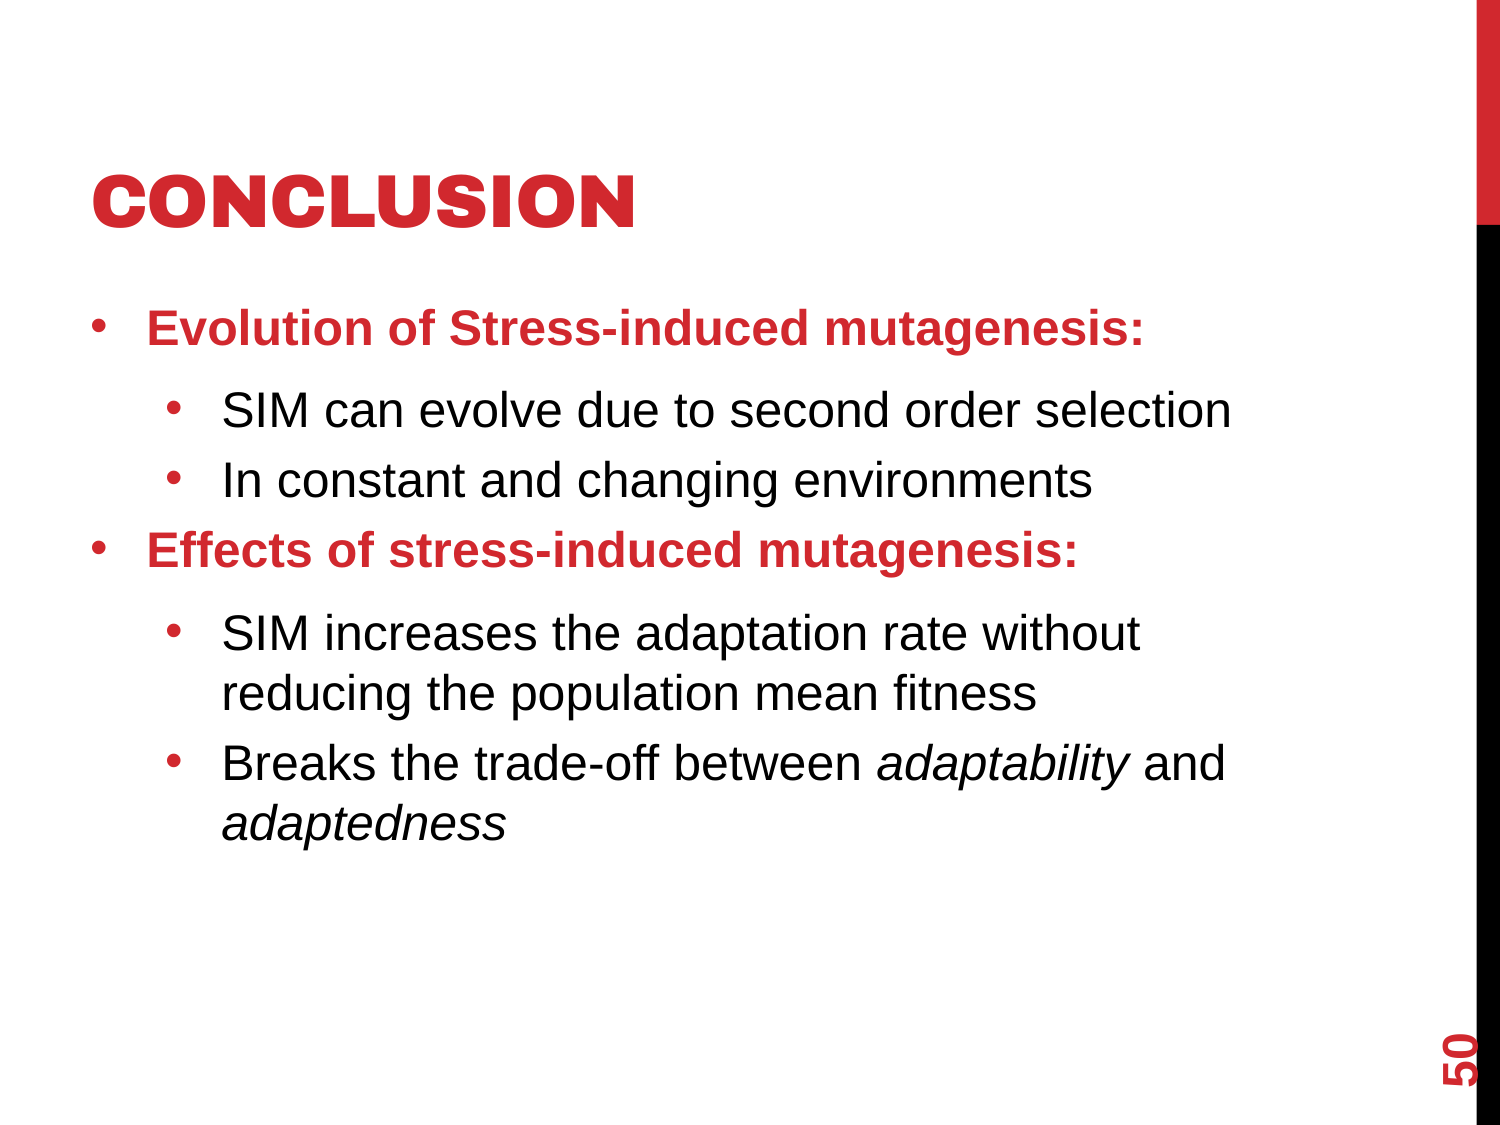

# Conclusion
Evolution of Stress-induced mutagenesis:
SIM can evolve due to second order selection
In constant and changing environments
Effects of stress-induced mutagenesis:
SIM increases the adaptation rate without reducing the population mean fitness
Breaks the trade-off between adaptability and adaptedness

50